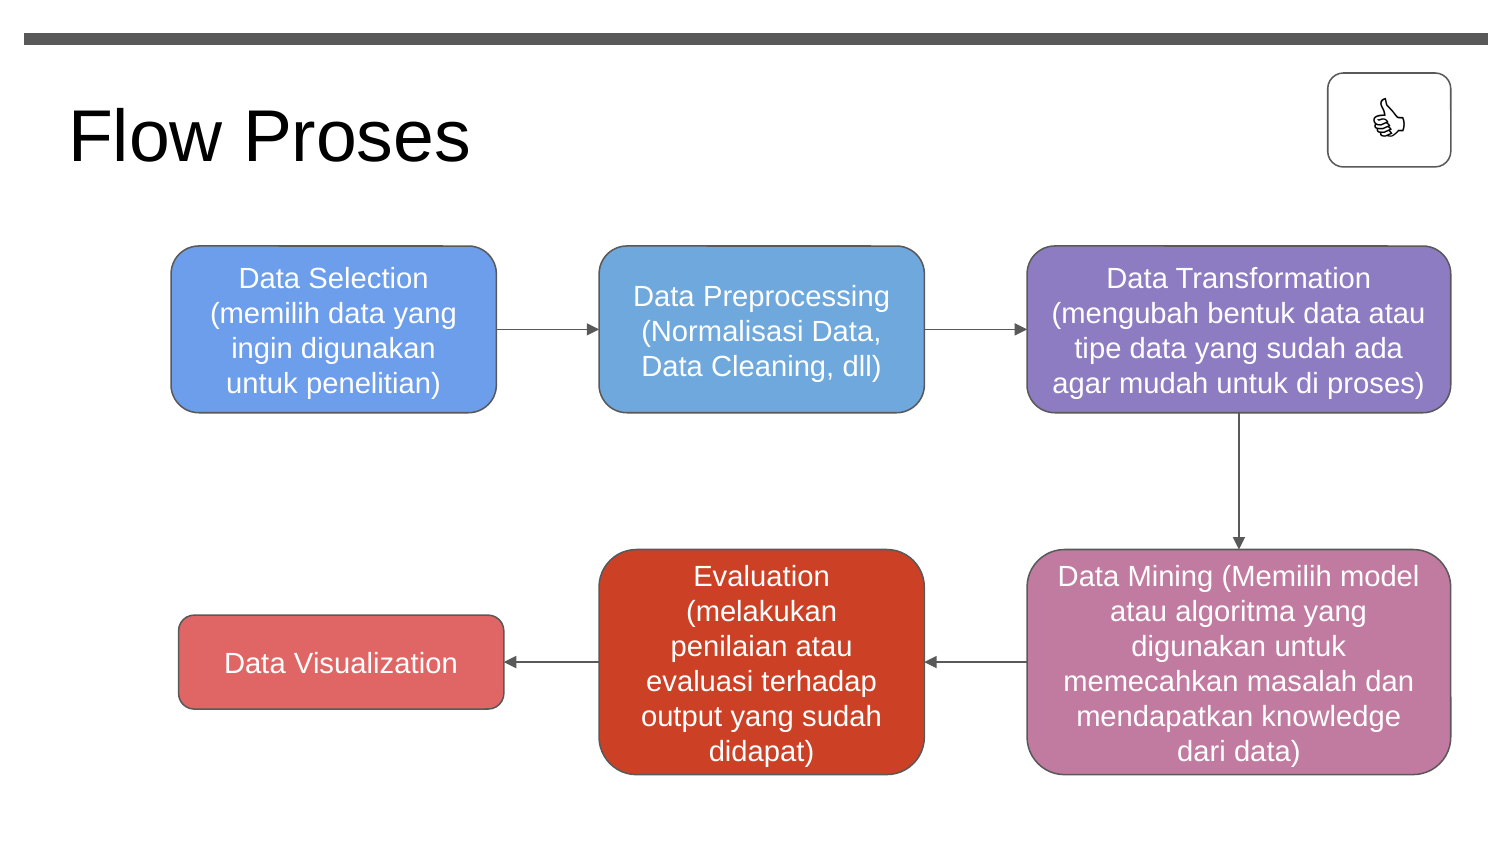

👍
# Flow Proses
Data Selection (memilih data yang ingin digunakan untuk penelitian)
Data Preprocessing (Normalisasi Data, Data Cleaning, dll)
Data Transformation (mengubah bentuk data atau tipe data yang sudah ada agar mudah untuk di proses)
Evaluation (melakukan penilaian atau evaluasi terhadap output yang sudah didapat)
Data Mining (Memilih model atau algoritma yang digunakan untuk memecahkan masalah dan mendapatkan knowledge dari data)
Data Visualization